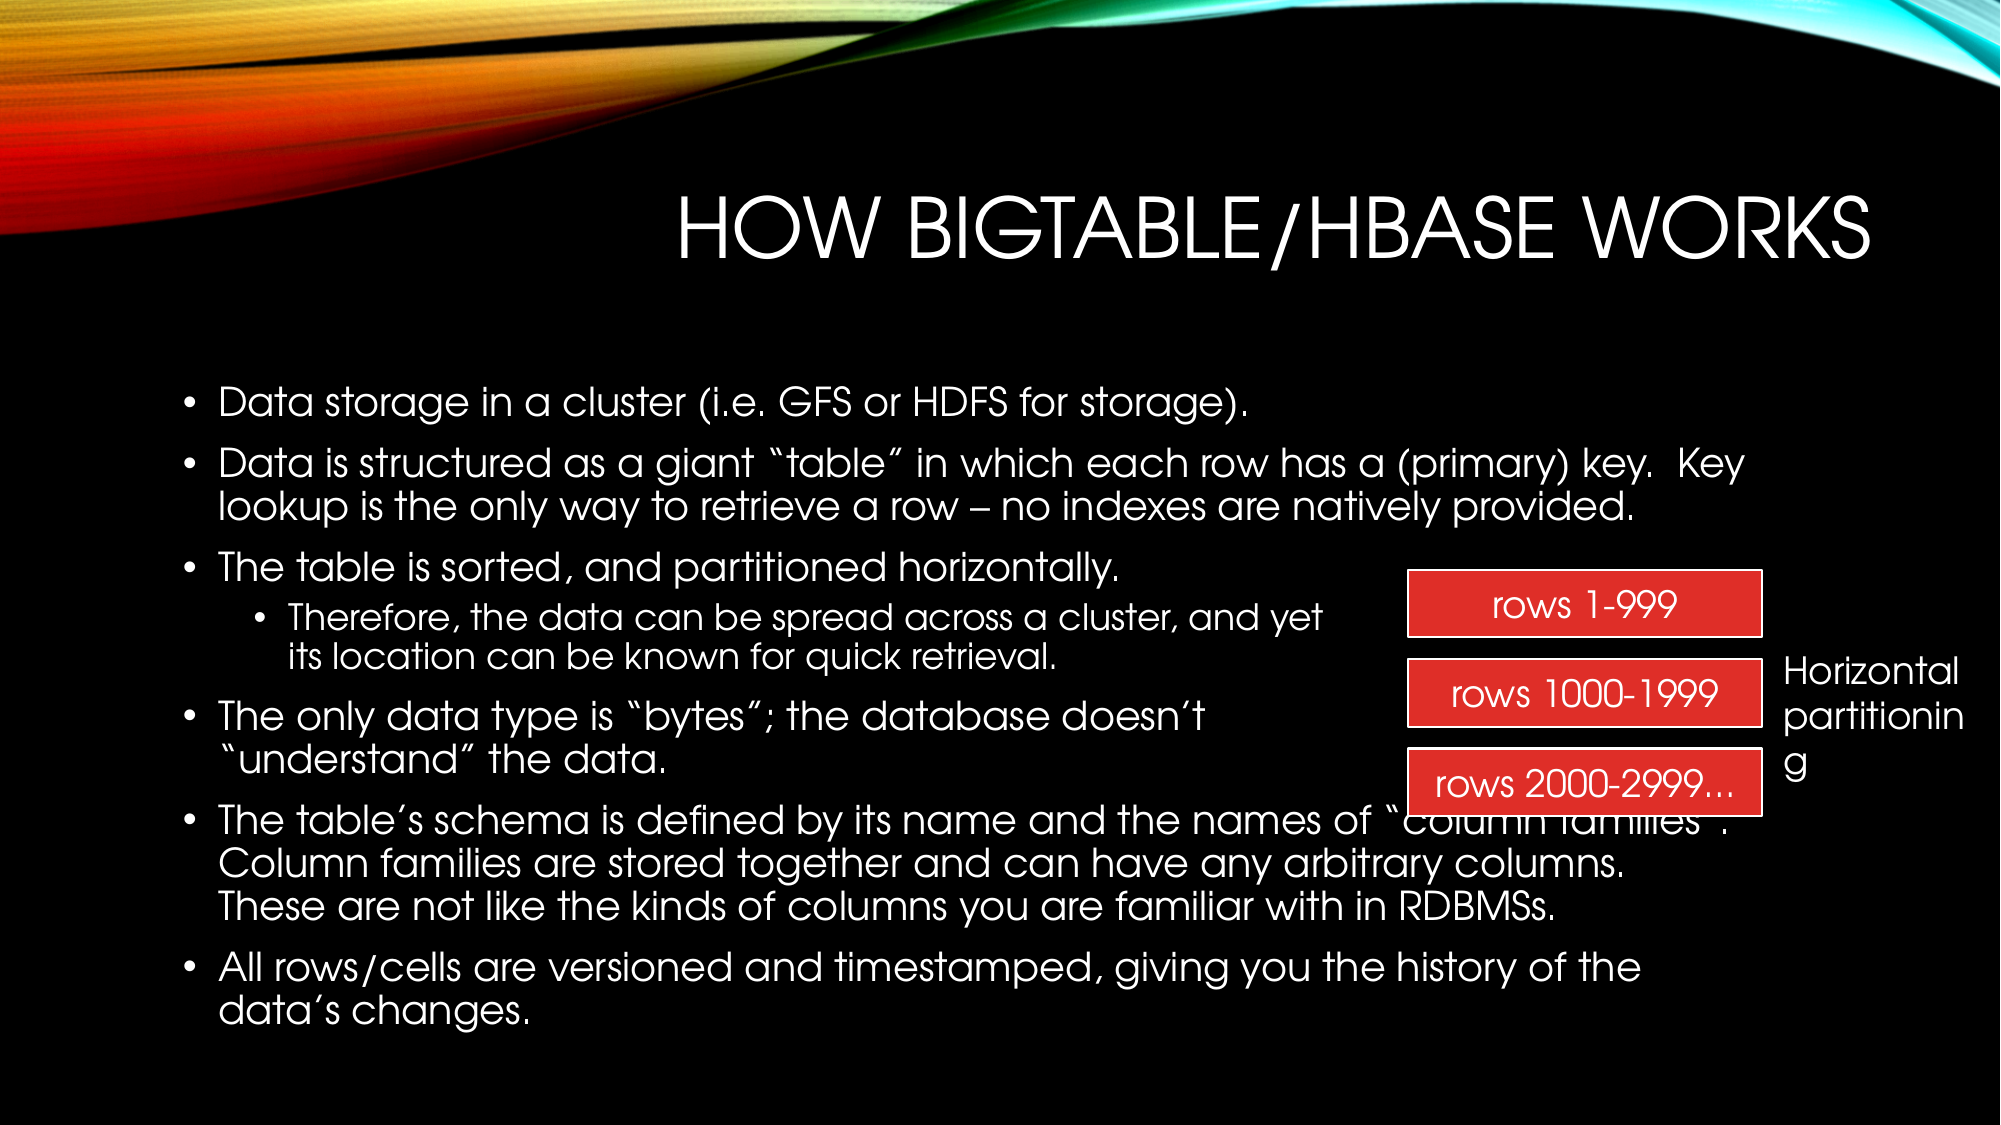

# how bigtable/Hbase works
Data storage in a cluster (i.e. GFS or HDFS for storage).
Data is structured as a giant “table” in which each row has a (primary) key.  Key lookup is the only way to retrieve a row – no indexes are natively provided.
The table is sorted, and partitioned horizontally.
Therefore, the data can be spread across a cluster, and yet
its location can be known for quick retrieval.
The only data type is “bytes”; the database doesn’t
“understand” the data.
The table’s schema is defined by its name and the names of “column families”.  Column families are stored together and can have any arbitrary columns.  These are not like the kinds of columns you are familiar with in RDBMSs.
All rows/cells are versioned and timestamped, giving you the history of the data’s changes.
rows 1-999
Horizontal partitioning
rows 1000-1999
rows 2000-2999…